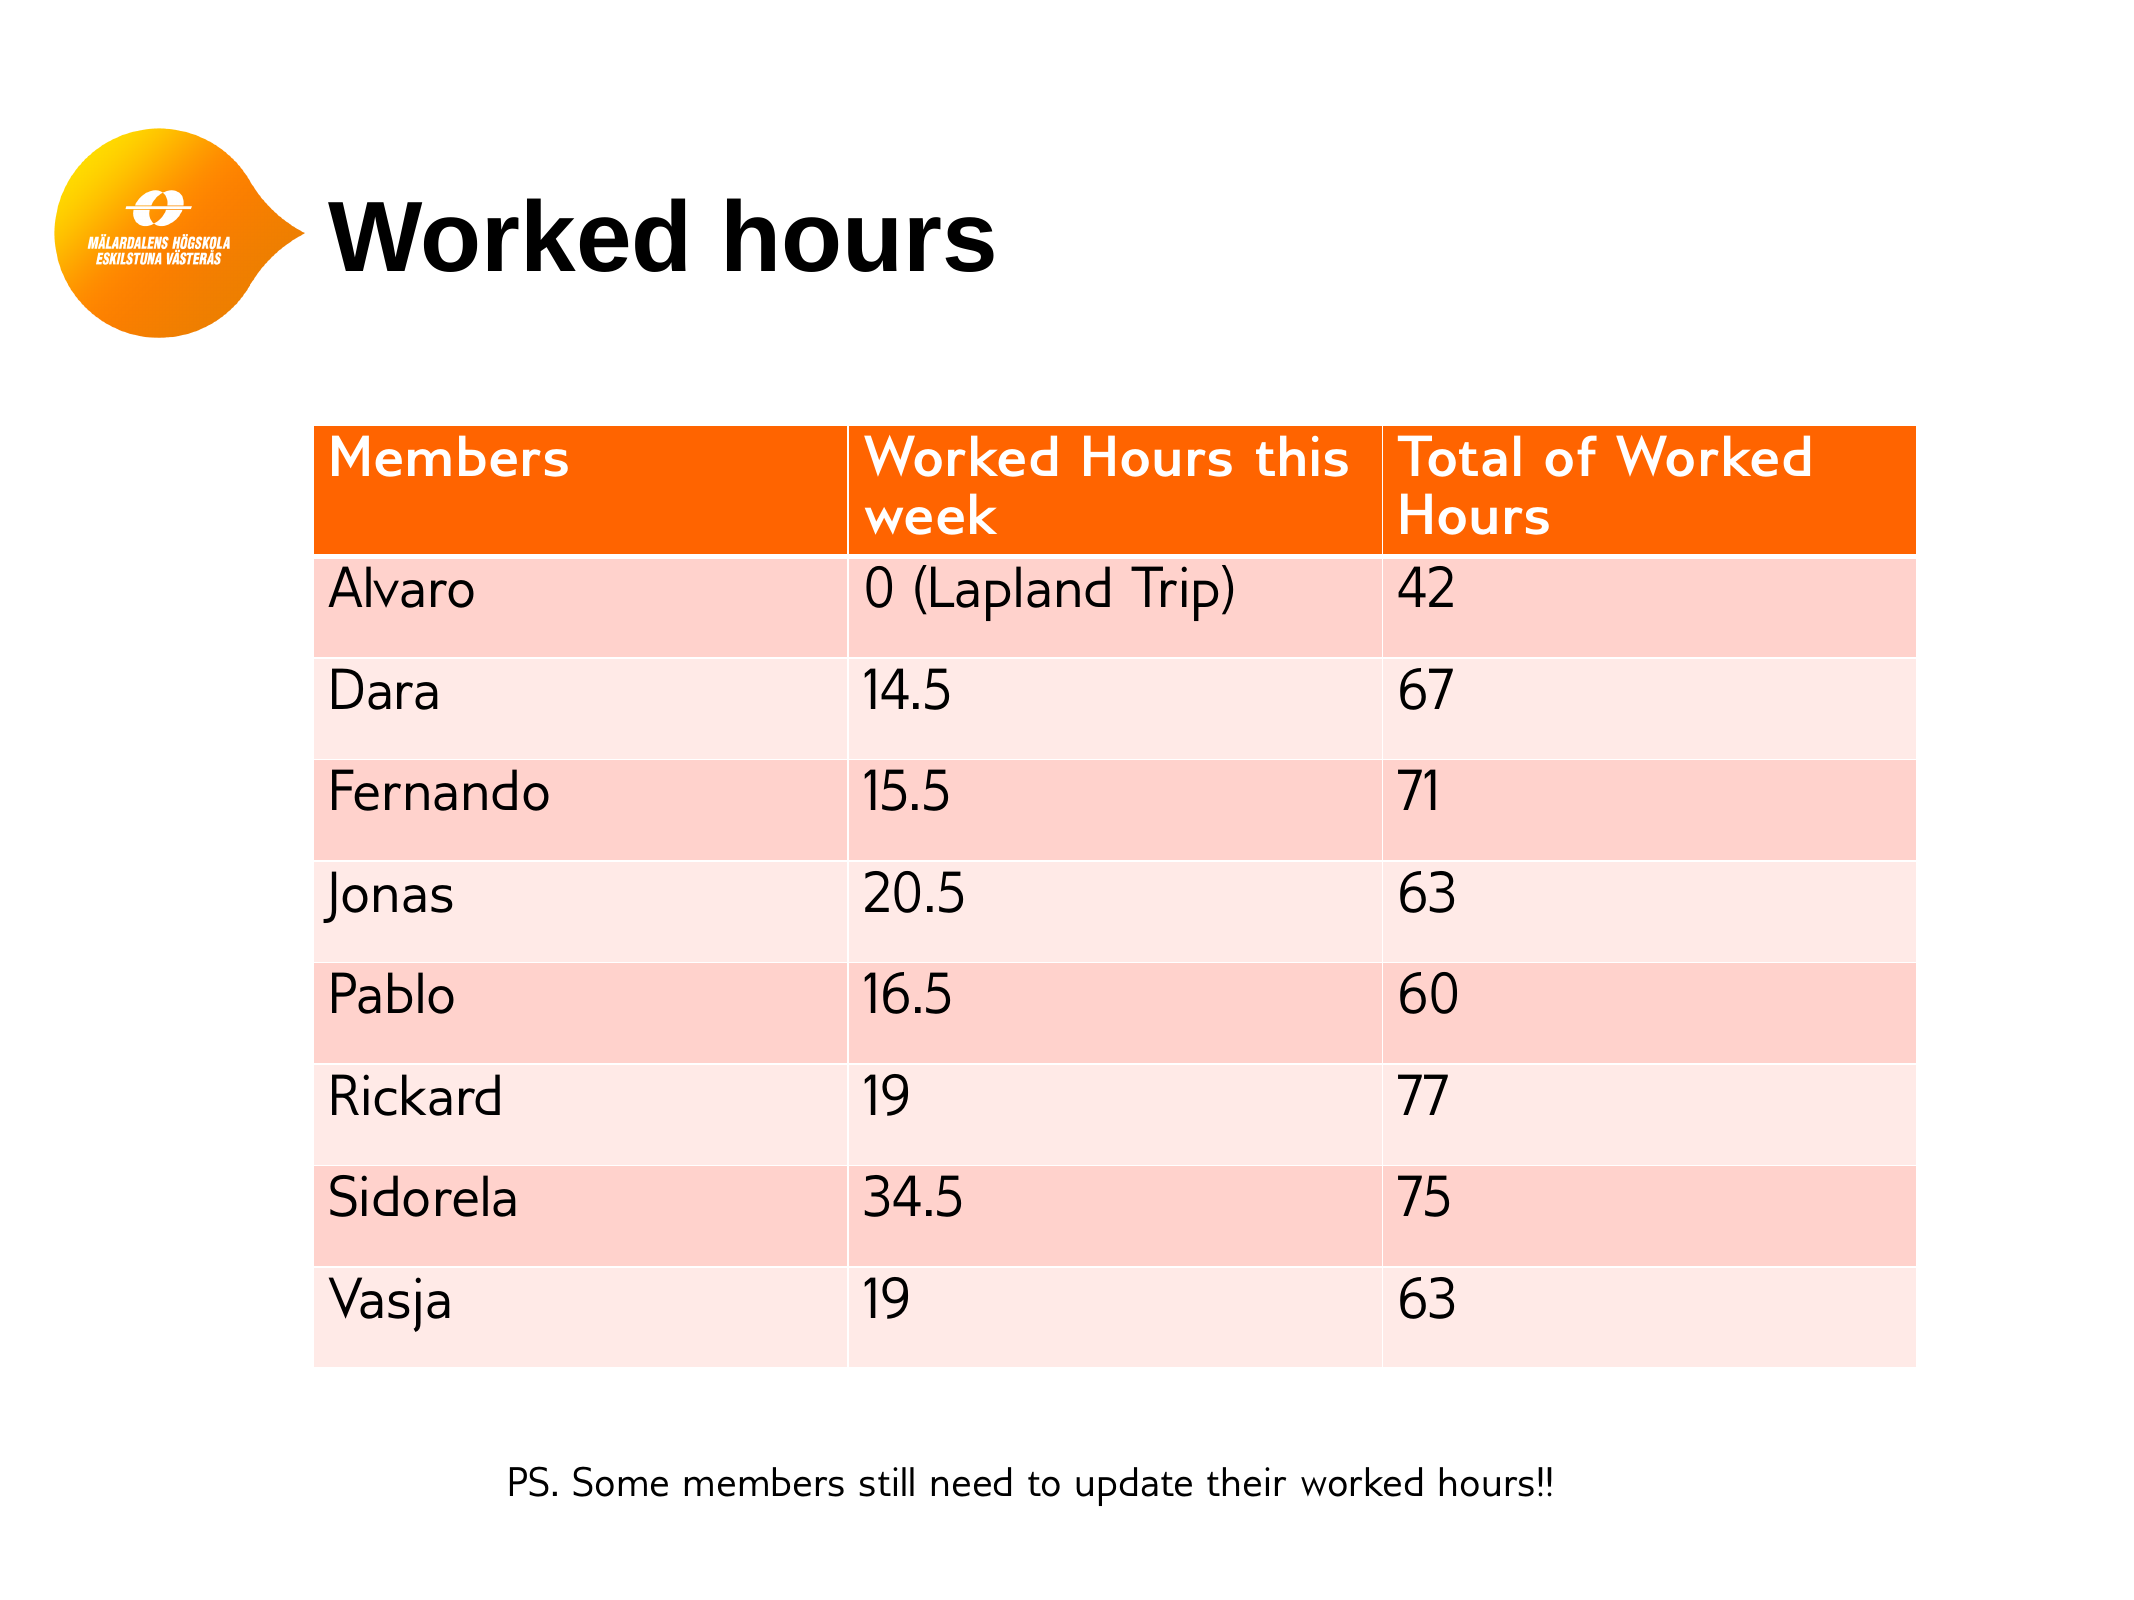

# Worked hours
| Members | Worked Hours this week | Total of Worked Hours |
| --- | --- | --- |
| Alvaro | 0 (Lapland Trip) | 42 |
| Dara | 14.5 | 67 |
| Fernando | 15.5 | 71 |
| Jonas | 20.5 | 63 |
| Pablo | 16.5 | 60 |
| Rickard | 19 | 77 |
| Sidorela | 34.5 | 75 |
| Vasja | 19 | 63 |
PS. Some members still need to update their worked hours!!